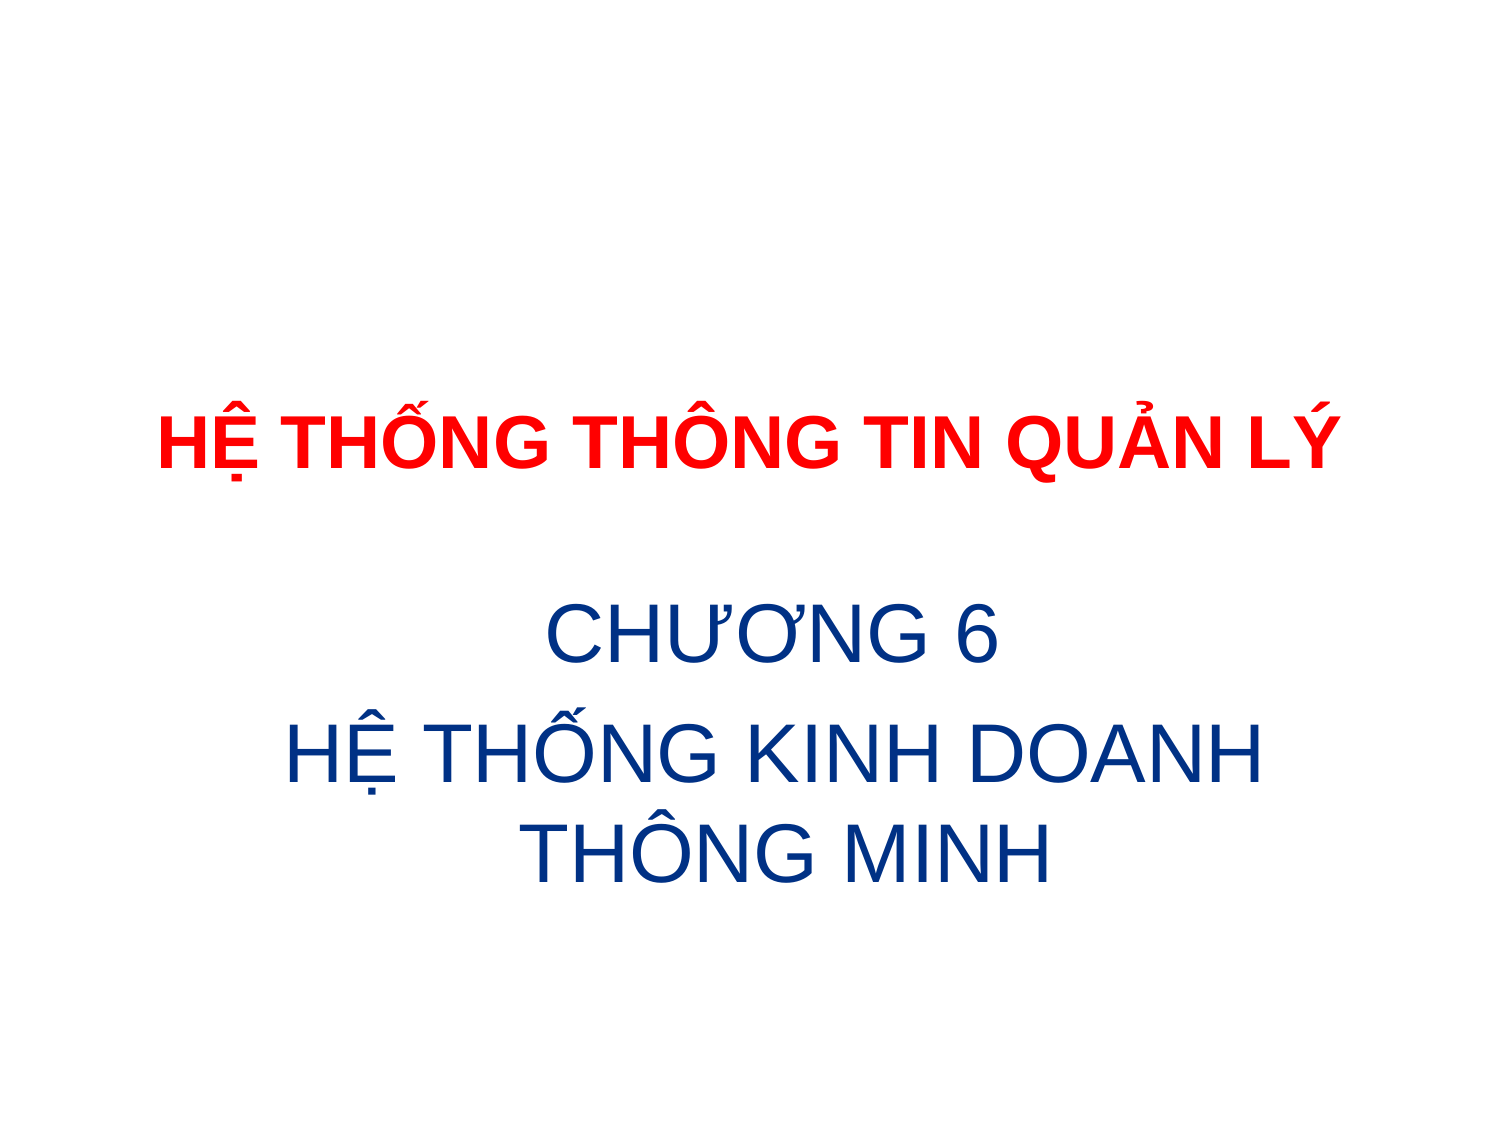

HỆ THỐNG THÔNG TIN QUẢN LÝ

CHƯƠNG 6
HỆ THỐNG KINH DOANH  THÔNG MINH